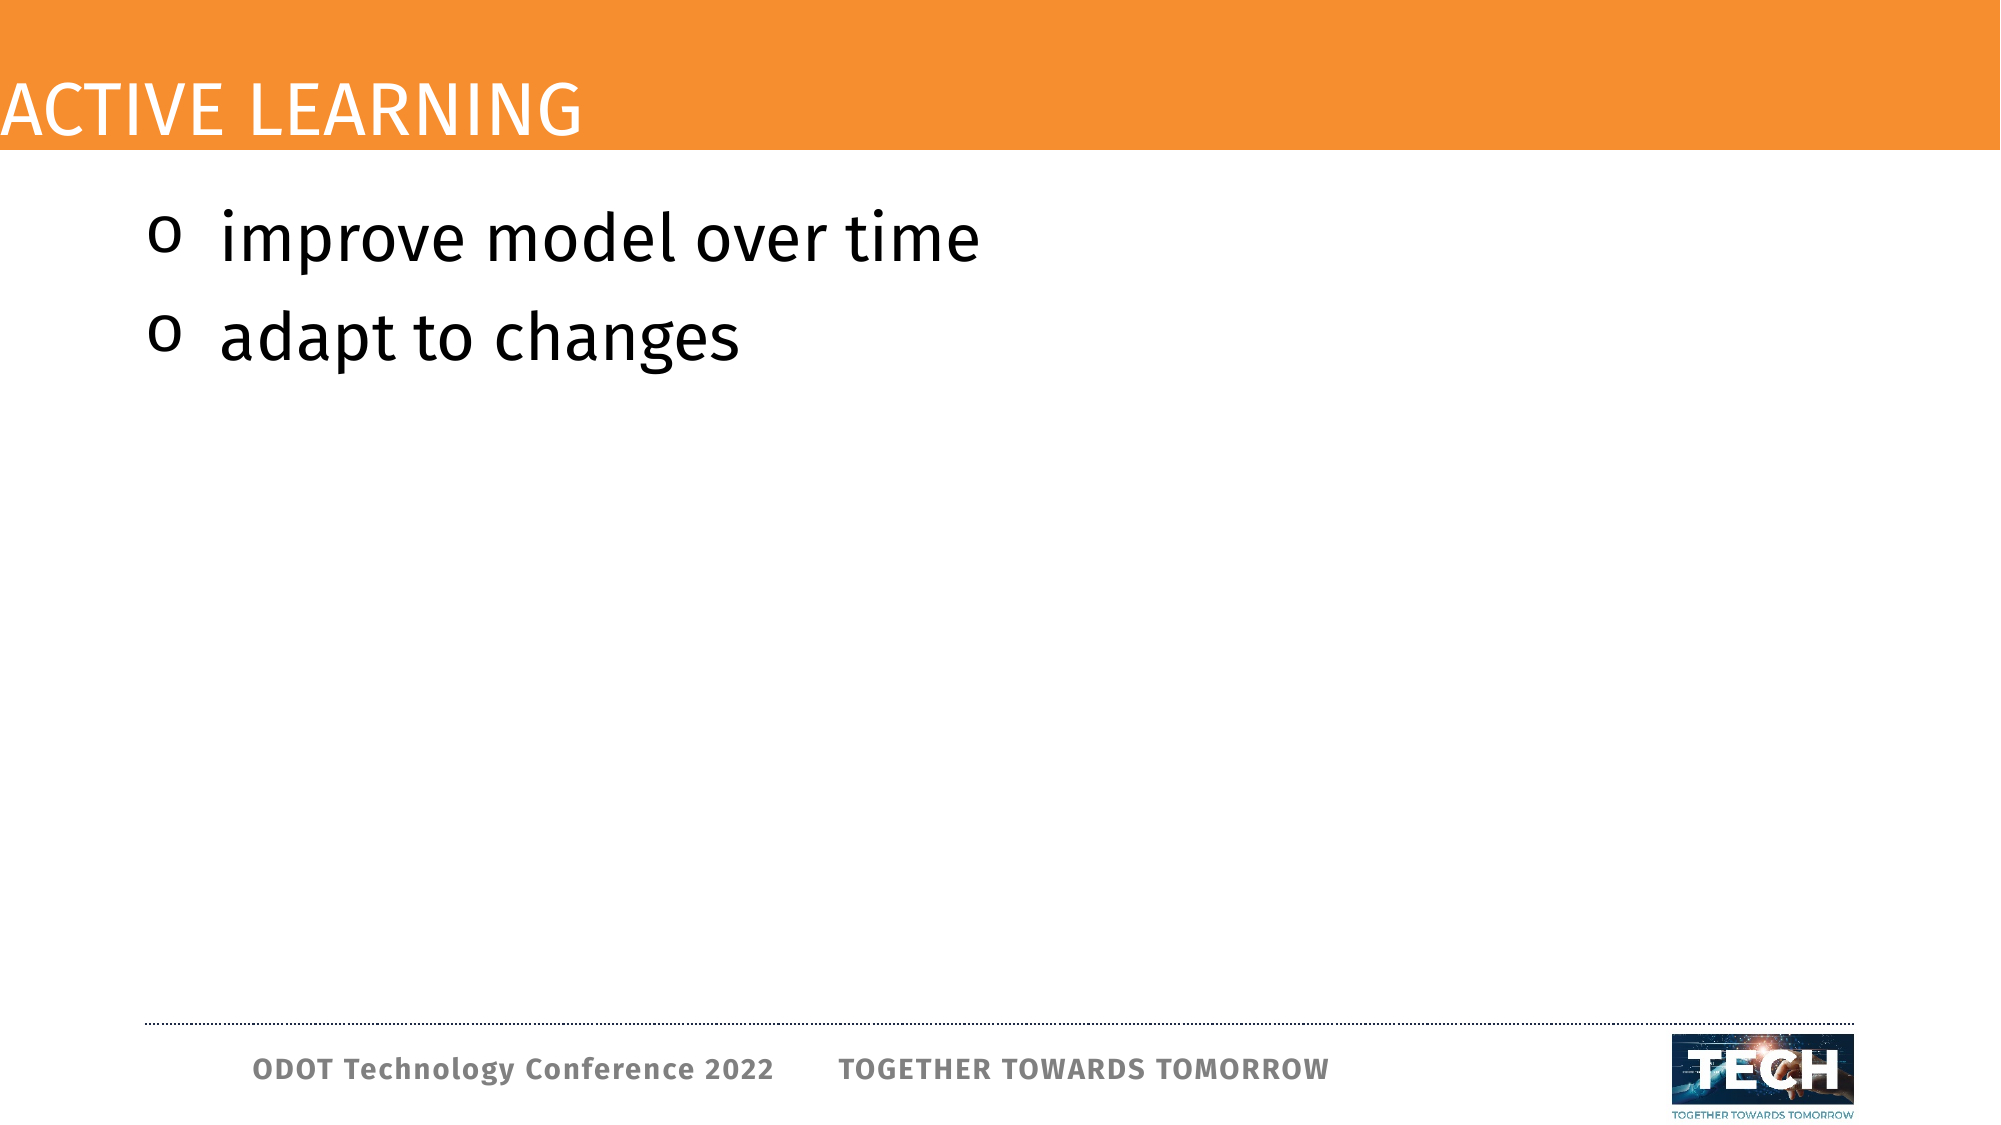

# Active Learning
improve model over time
adapt to changes
ODOT Technology Conference 2022       TOGETHER TOWARDS TOMORROW
16